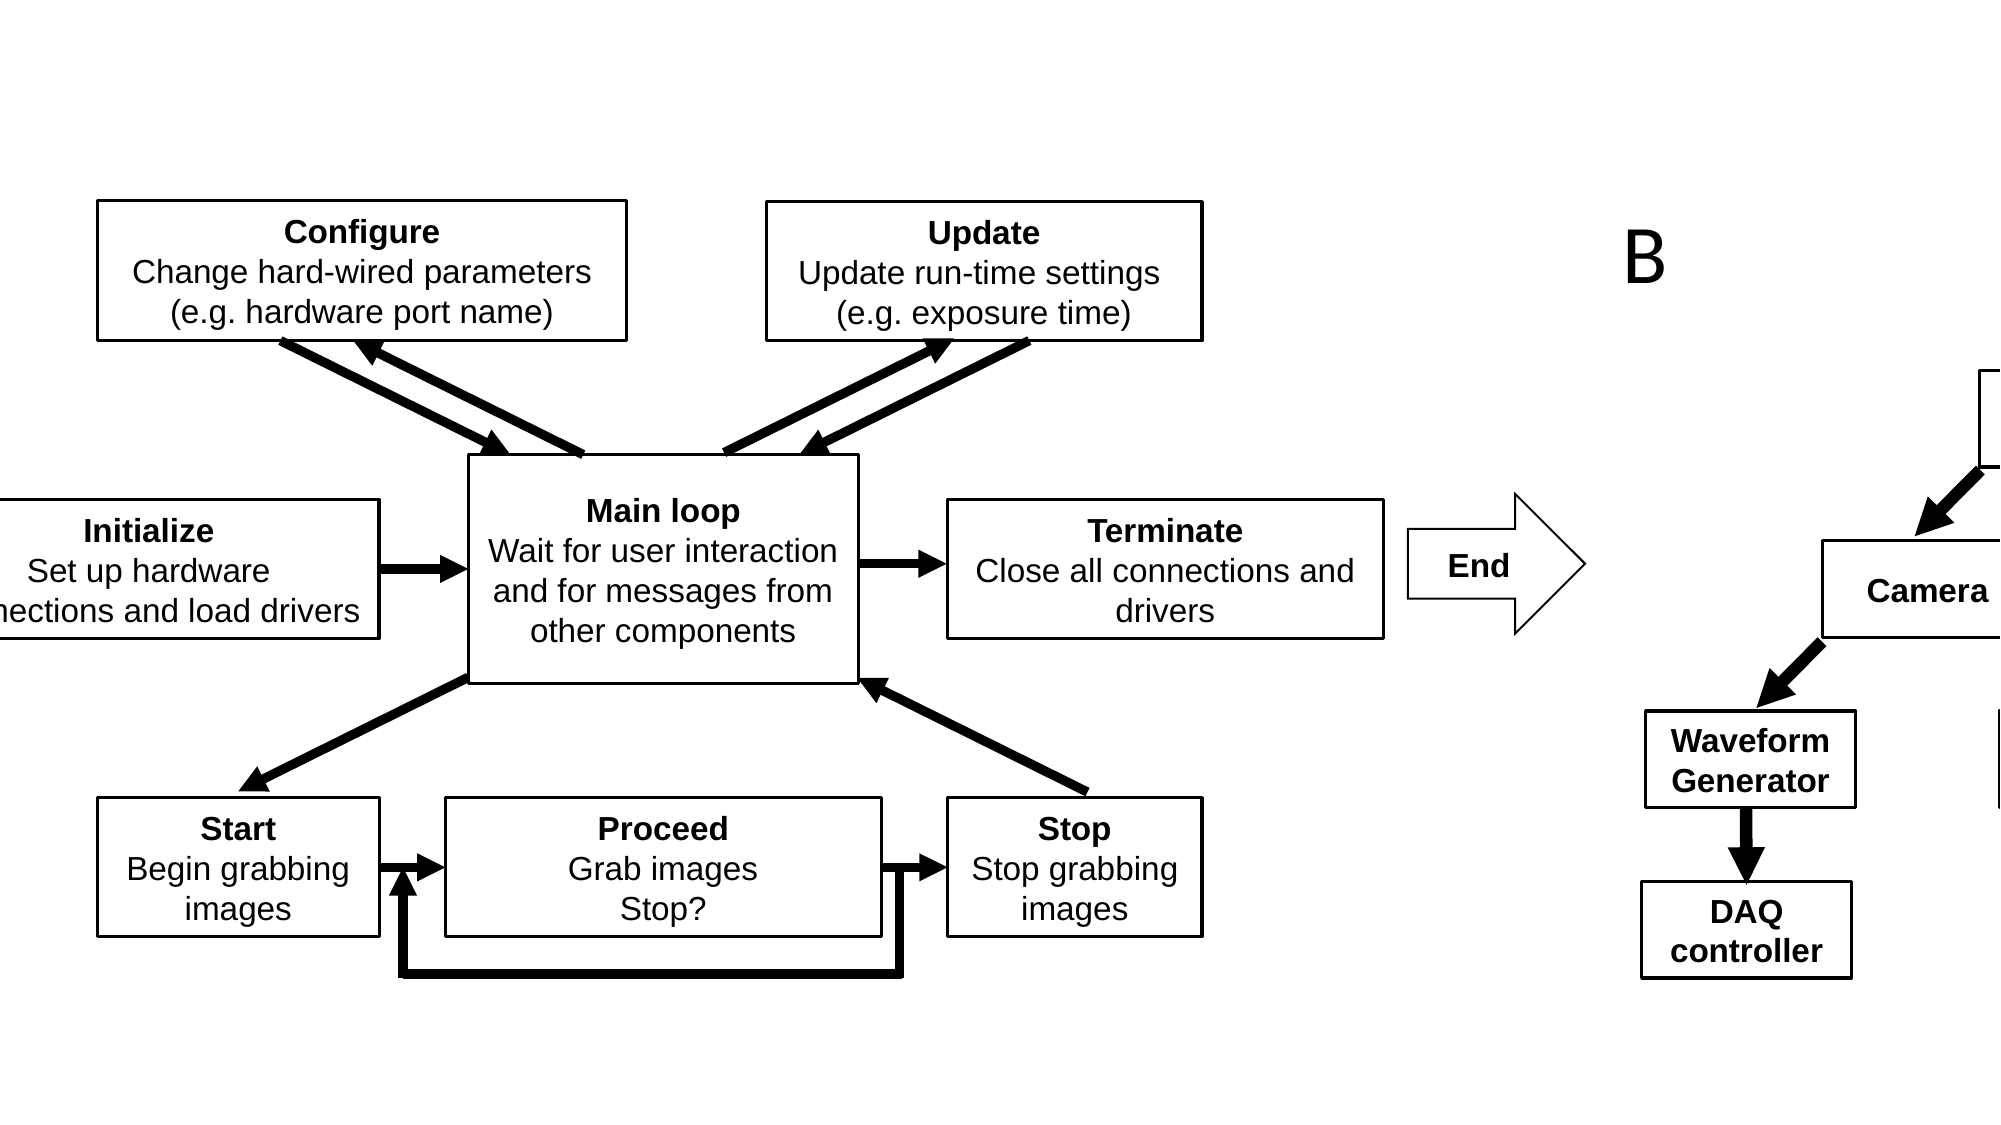

A
Configure
Change hard-wired parameters (e.g. hardware port name)
Update
Update run-time settings
(e.g. exposure time)
Main loop
Wait for user interaction and for messages from other components
End
Start
Initialize
Set up hardware connections and load drivers
Terminate
Close all connections and drivers
Start
Begin grabbing images
Proceed
Grab images
Stop?
Stop
Stop grabbing images
Tomo
Stack
Data Transfer
Camera
Motor Stages
Waveform
Generator
AOTF
Lasers
DAQ controller
B